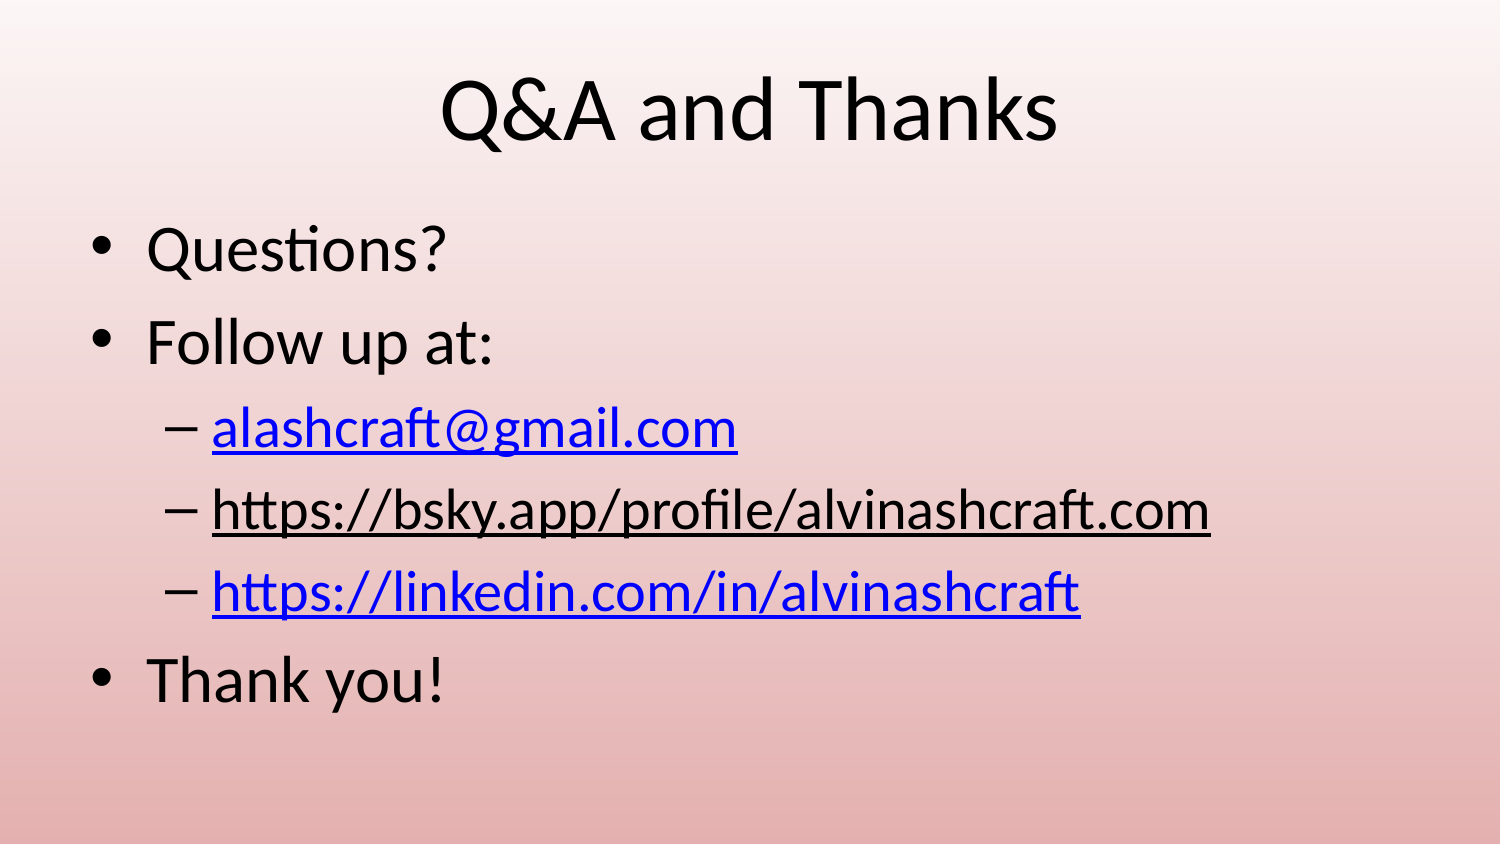

# Q&A and Thanks
Questions?
Follow up at:
alashcraft@gmail.com
https://bsky.app/profile/alvinashcraft.com
https://linkedin.com/in/alvinashcraft
Thank you!